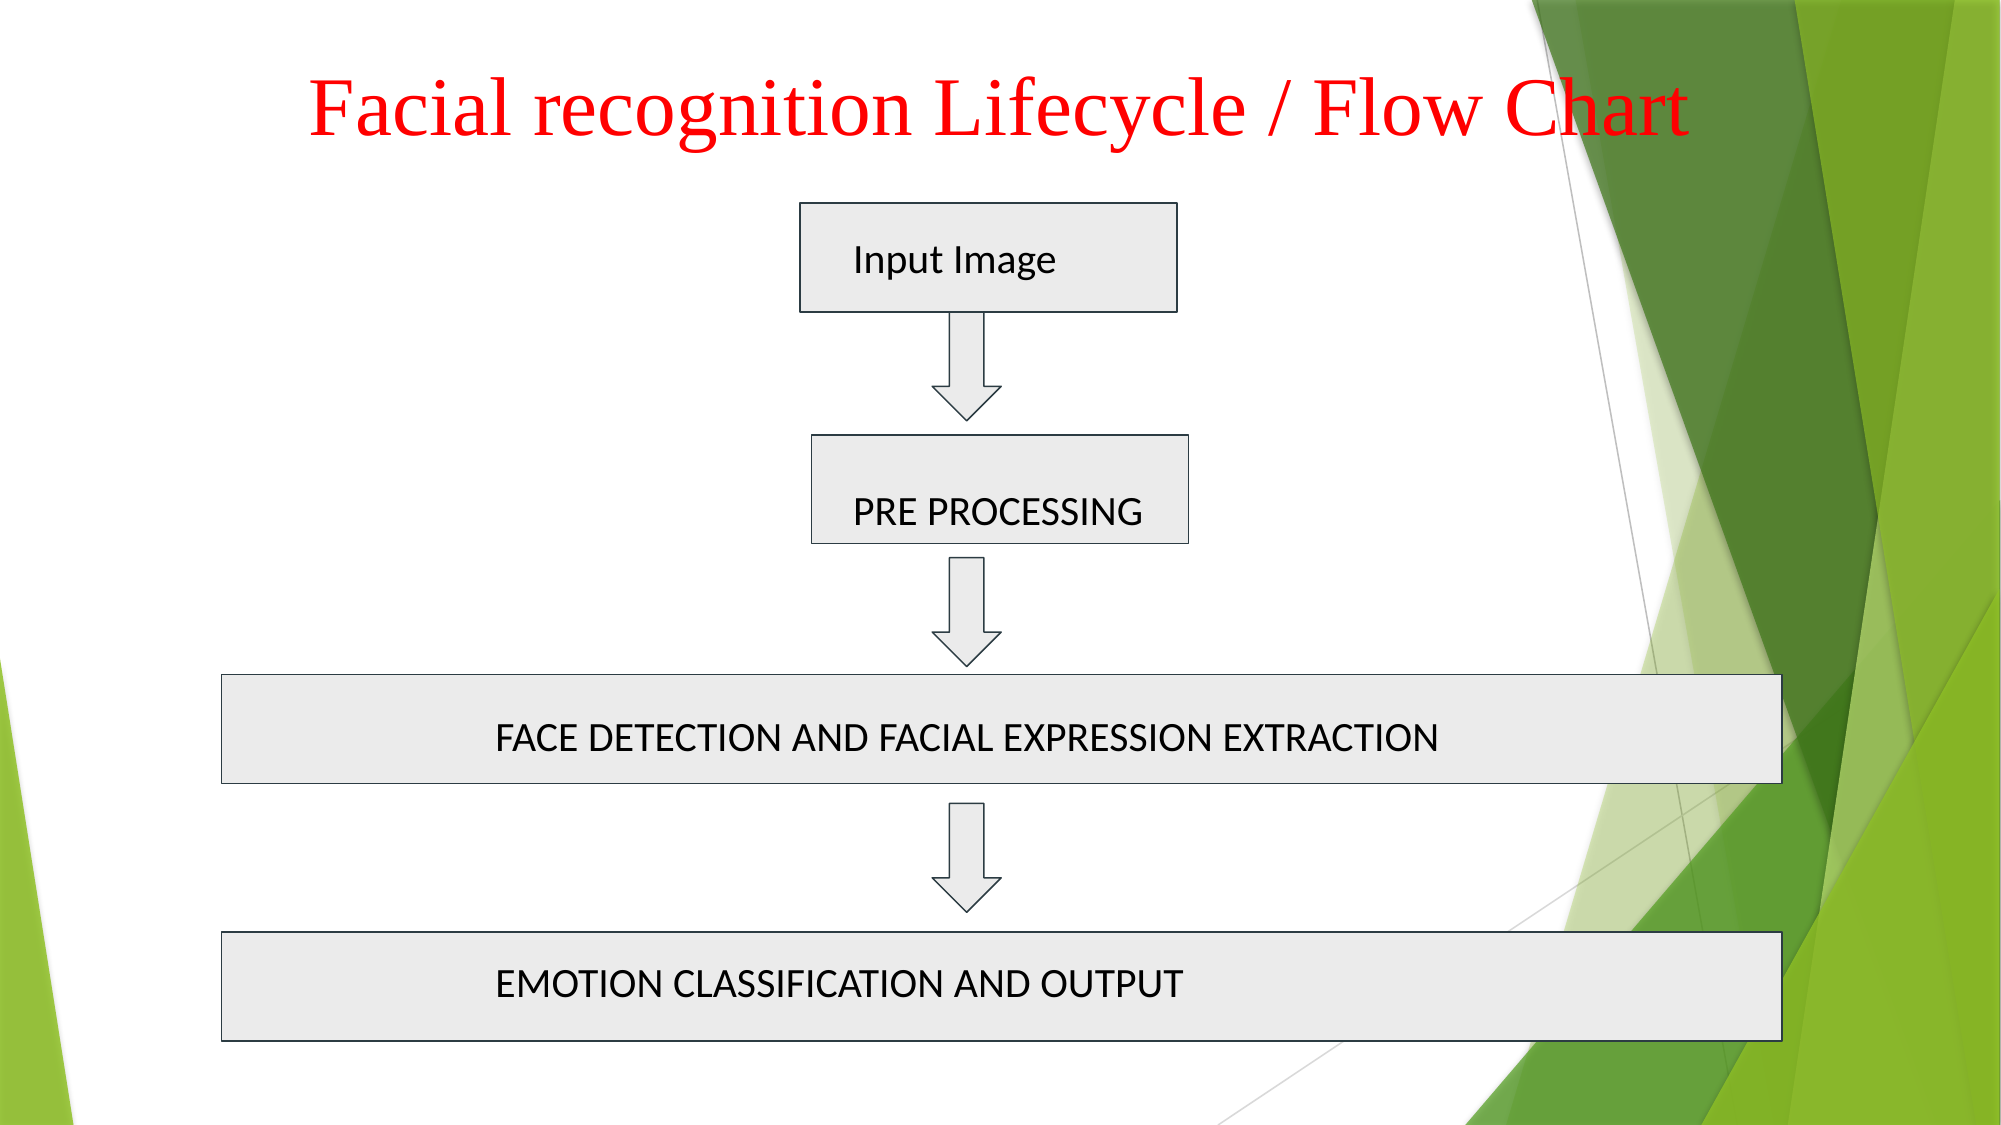

# Facial recognition Lifecycle / Flow Chart

Input Image

PRE PROCESSING

FACE DETECTION AND FACIAL EXPRESSION EXTRACTION

EMOTION CLASSIFICATION AND OUTPUT